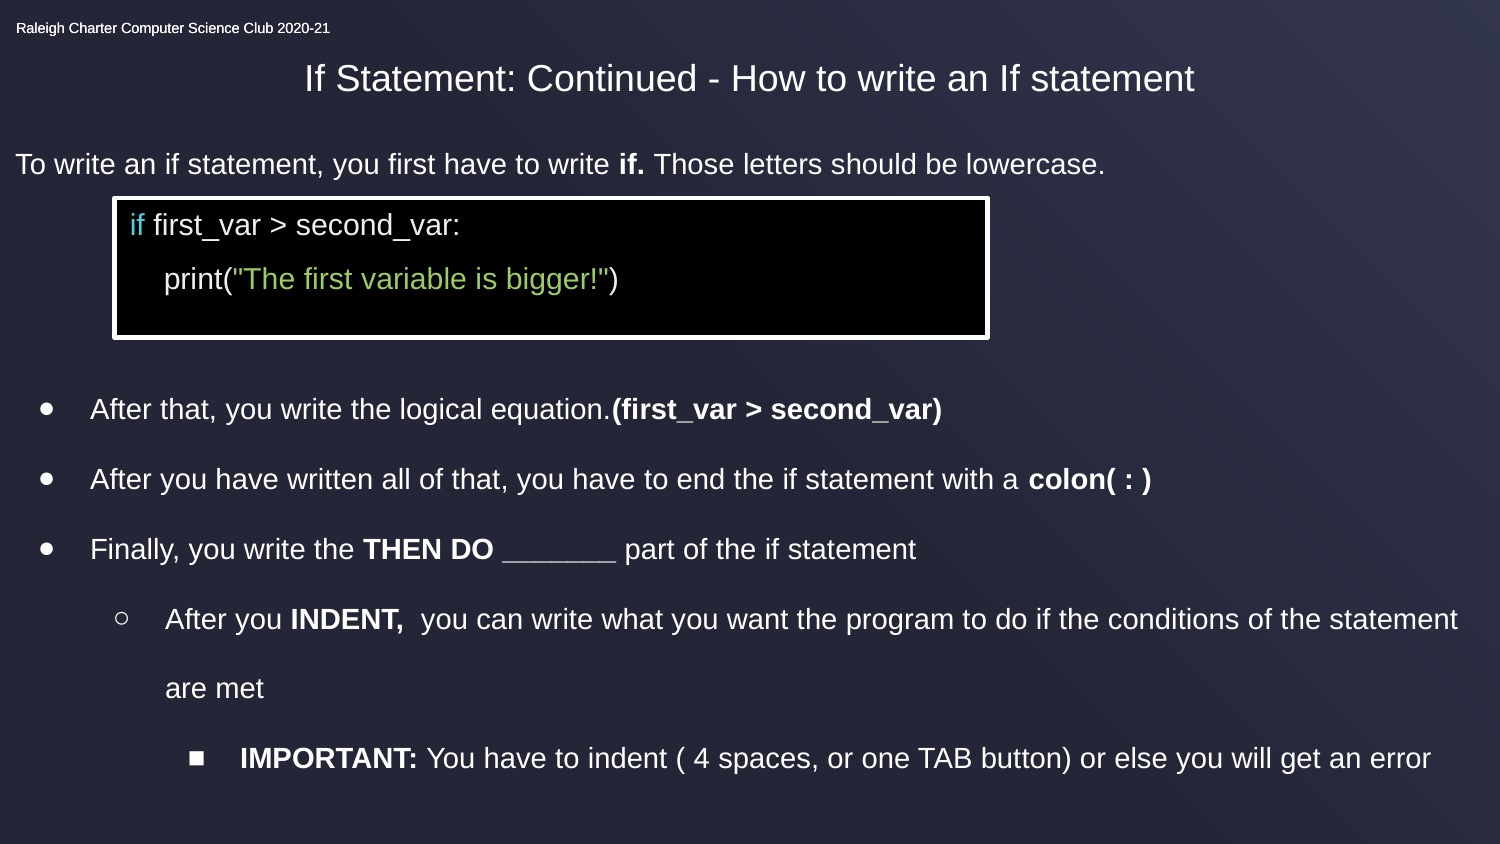

If Statement: Continued - How to write an If statement
To write an if statement, you first have to write if. Those letters should be lowercase.

After that, you write the logical equation.(first_var > second_var)
After you have written all of that, you have to end the if statement with a colon( : )
Finally, you write the THEN DO _______ part of the if statement
After you INDENT,  you can write what you want the program to do if the conditions of the statement are met
IMPORTANT: You have to indent ( 4 spaces, or one TAB button) or else you will get an error

if first_var > second_var:
    print("The first variable is bigger!")